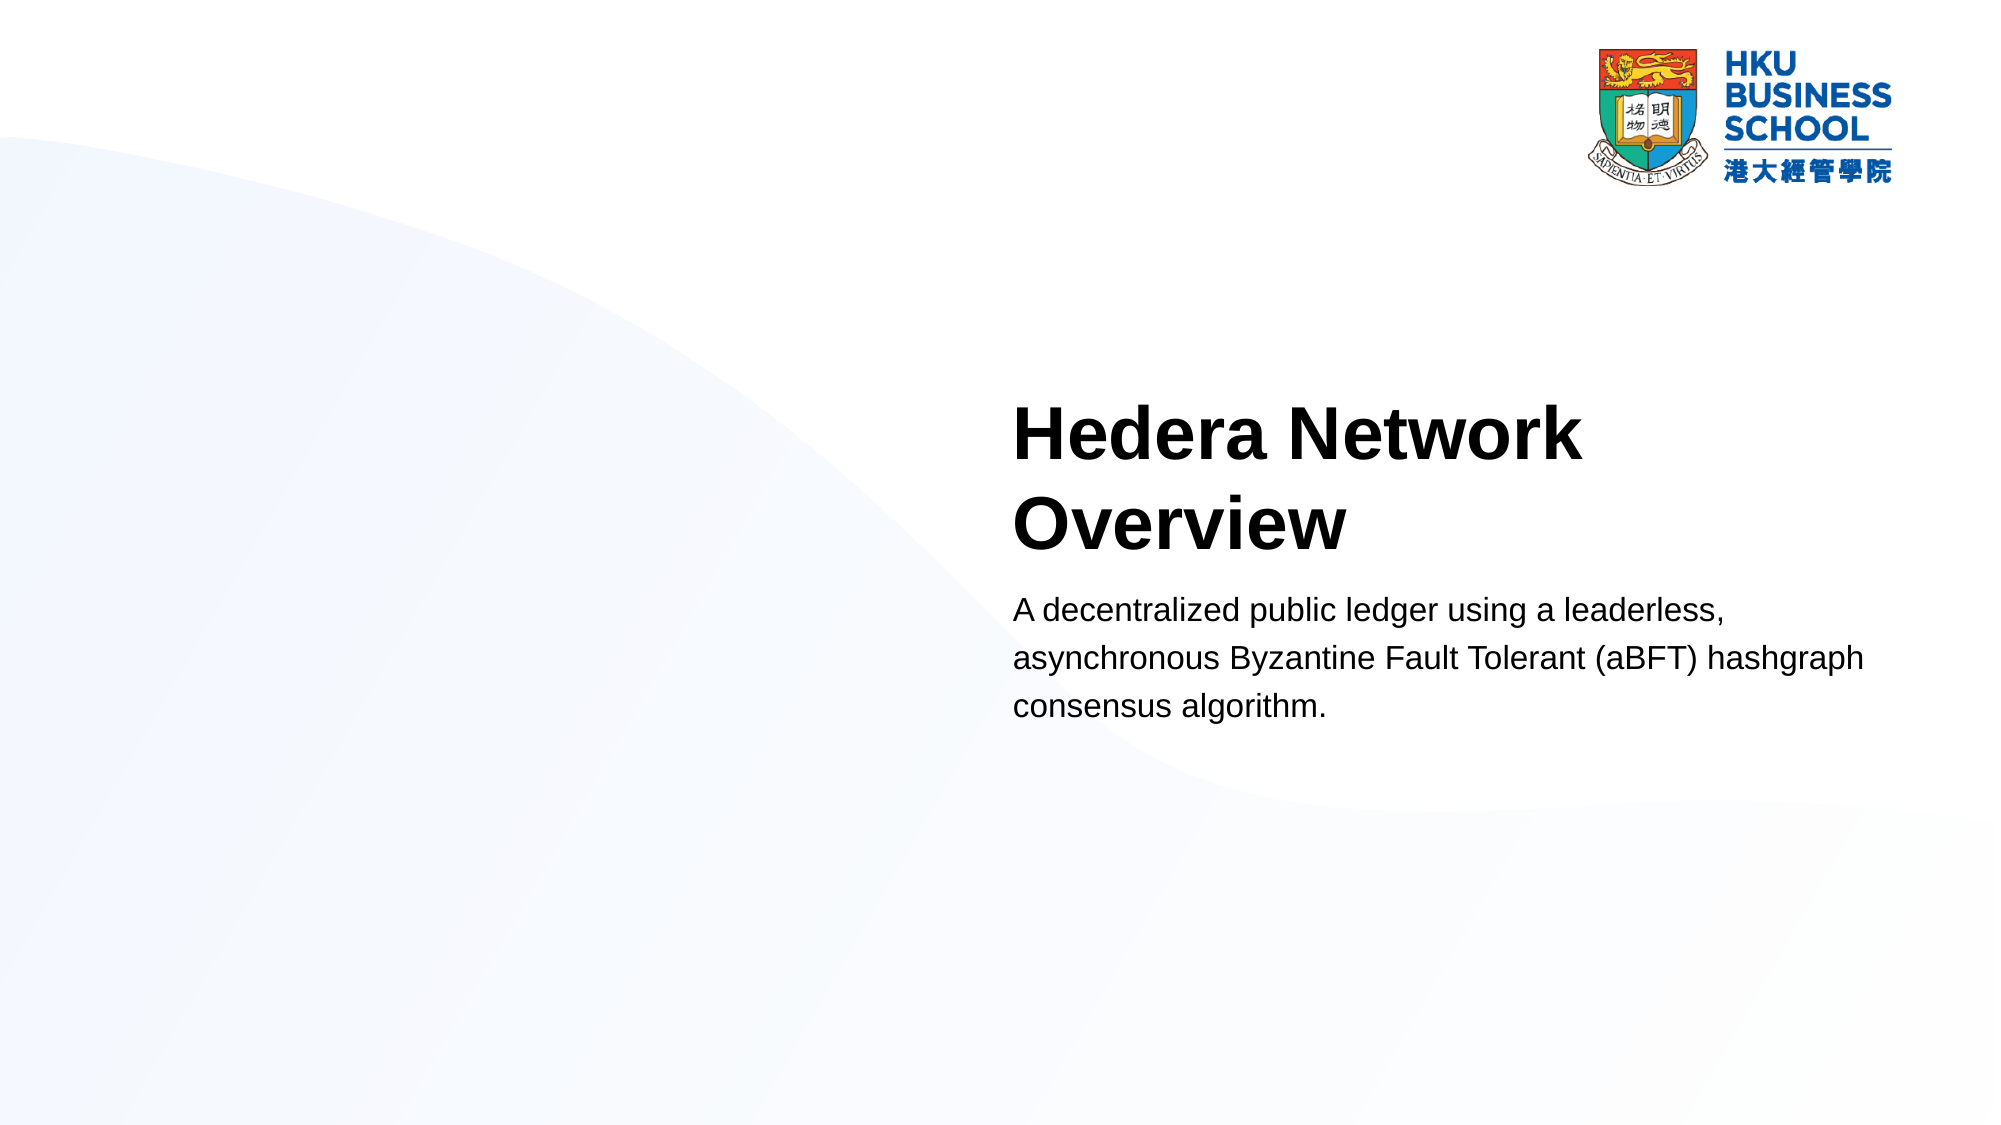

# Hedera Network Overview
A decentralized public ledger using a leaderless, asynchronous Byzantine Fault Tolerant (aBFT) hashgraph consensus algorithm.